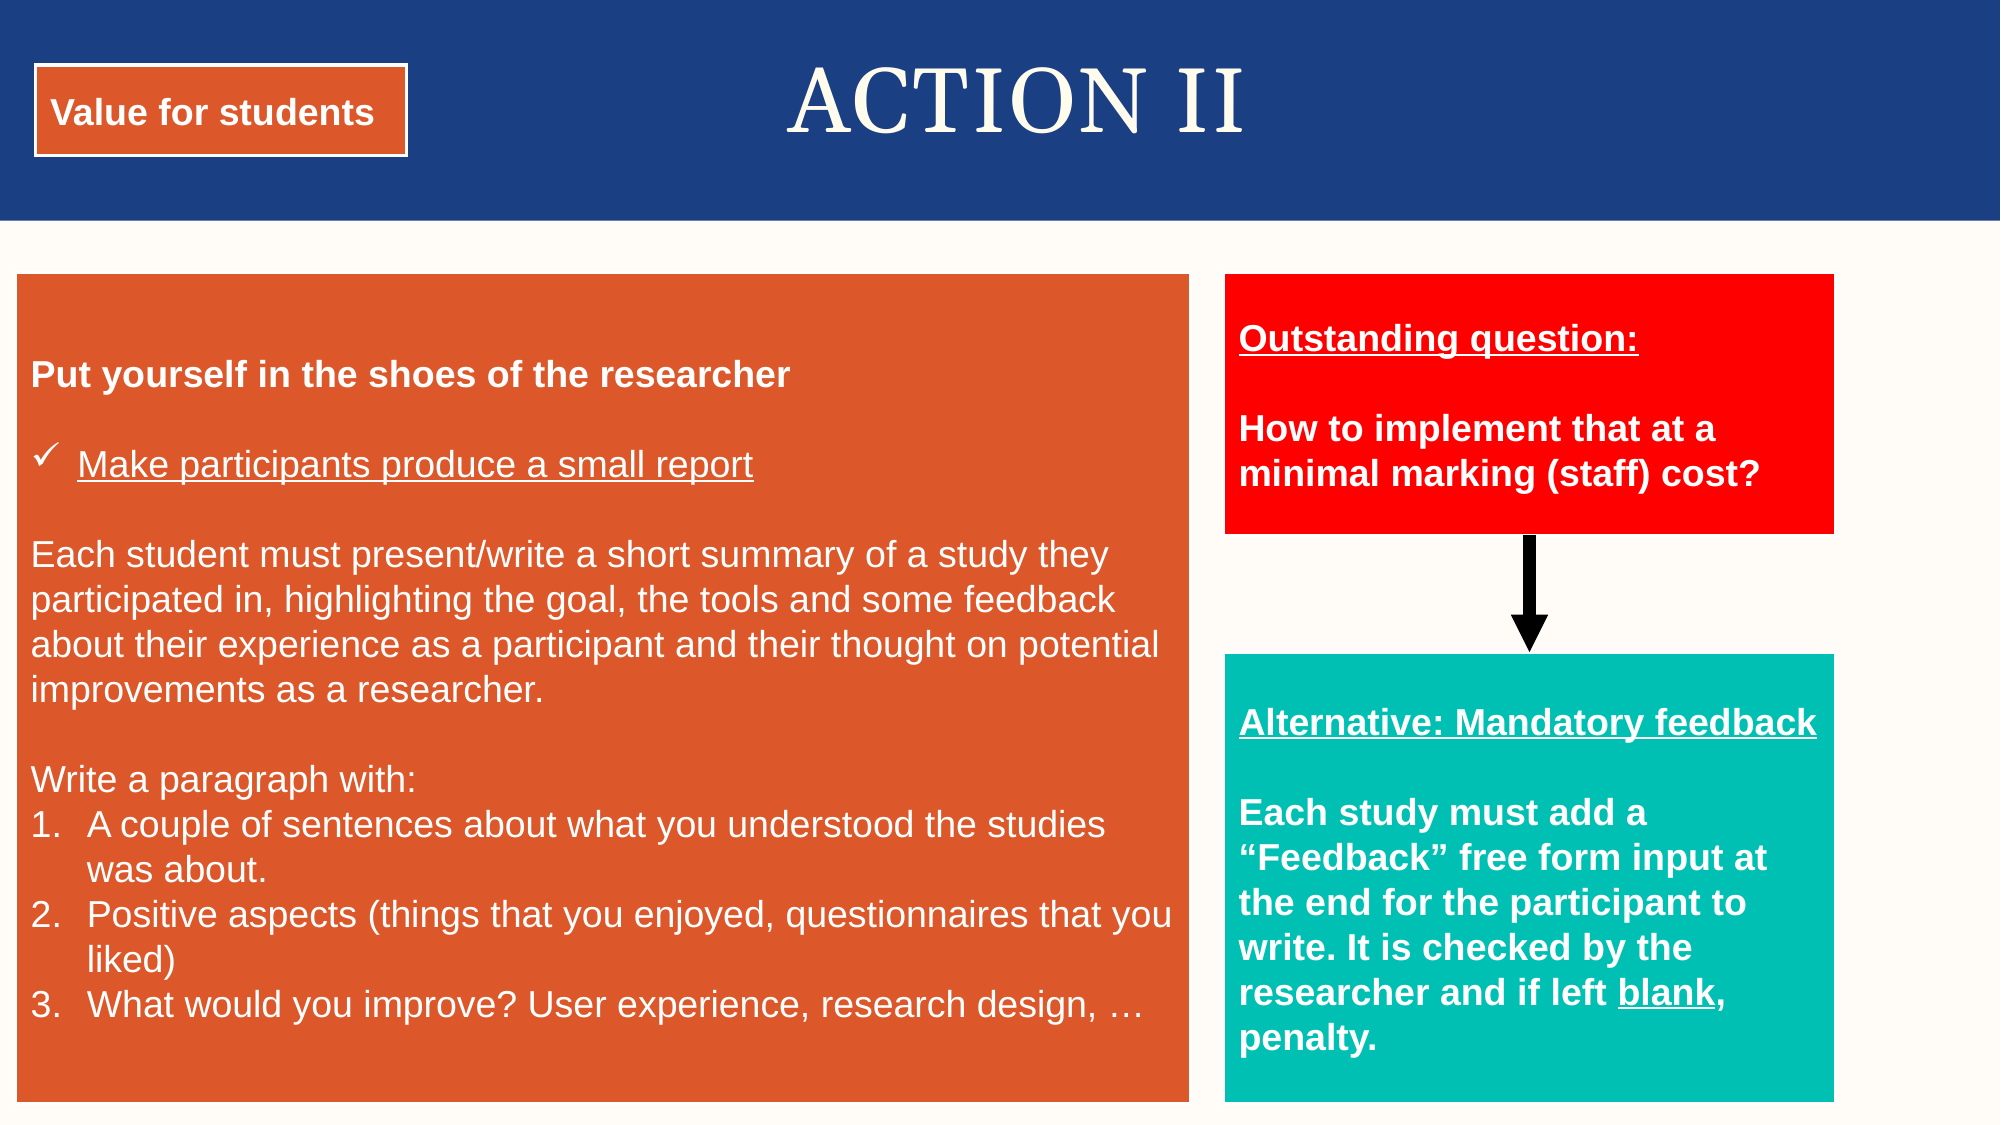

# ACTION II
Value for students
Put yourself in the shoes of the researcher

Make participants produce a small report

Each student must present/write a short summary of a study they participated in, highlighting the goal, the tools and some feedback about their experience as a participant and their thought on potential improvements as a researcher.

Write a paragraph with:
A couple of sentences about what you understood the studies was about.
Positive aspects (things that you enjoyed, questionnaires that you liked)
What would you improve? User experience, research design, …
Outstanding question:

How to implement that at a minimal marking (staff) cost?
Alternative: Mandatory feedback

Each study must add a “Feedback” free form input at the end for the participant to write. It is checked by the researcher and if left blank, penalty.